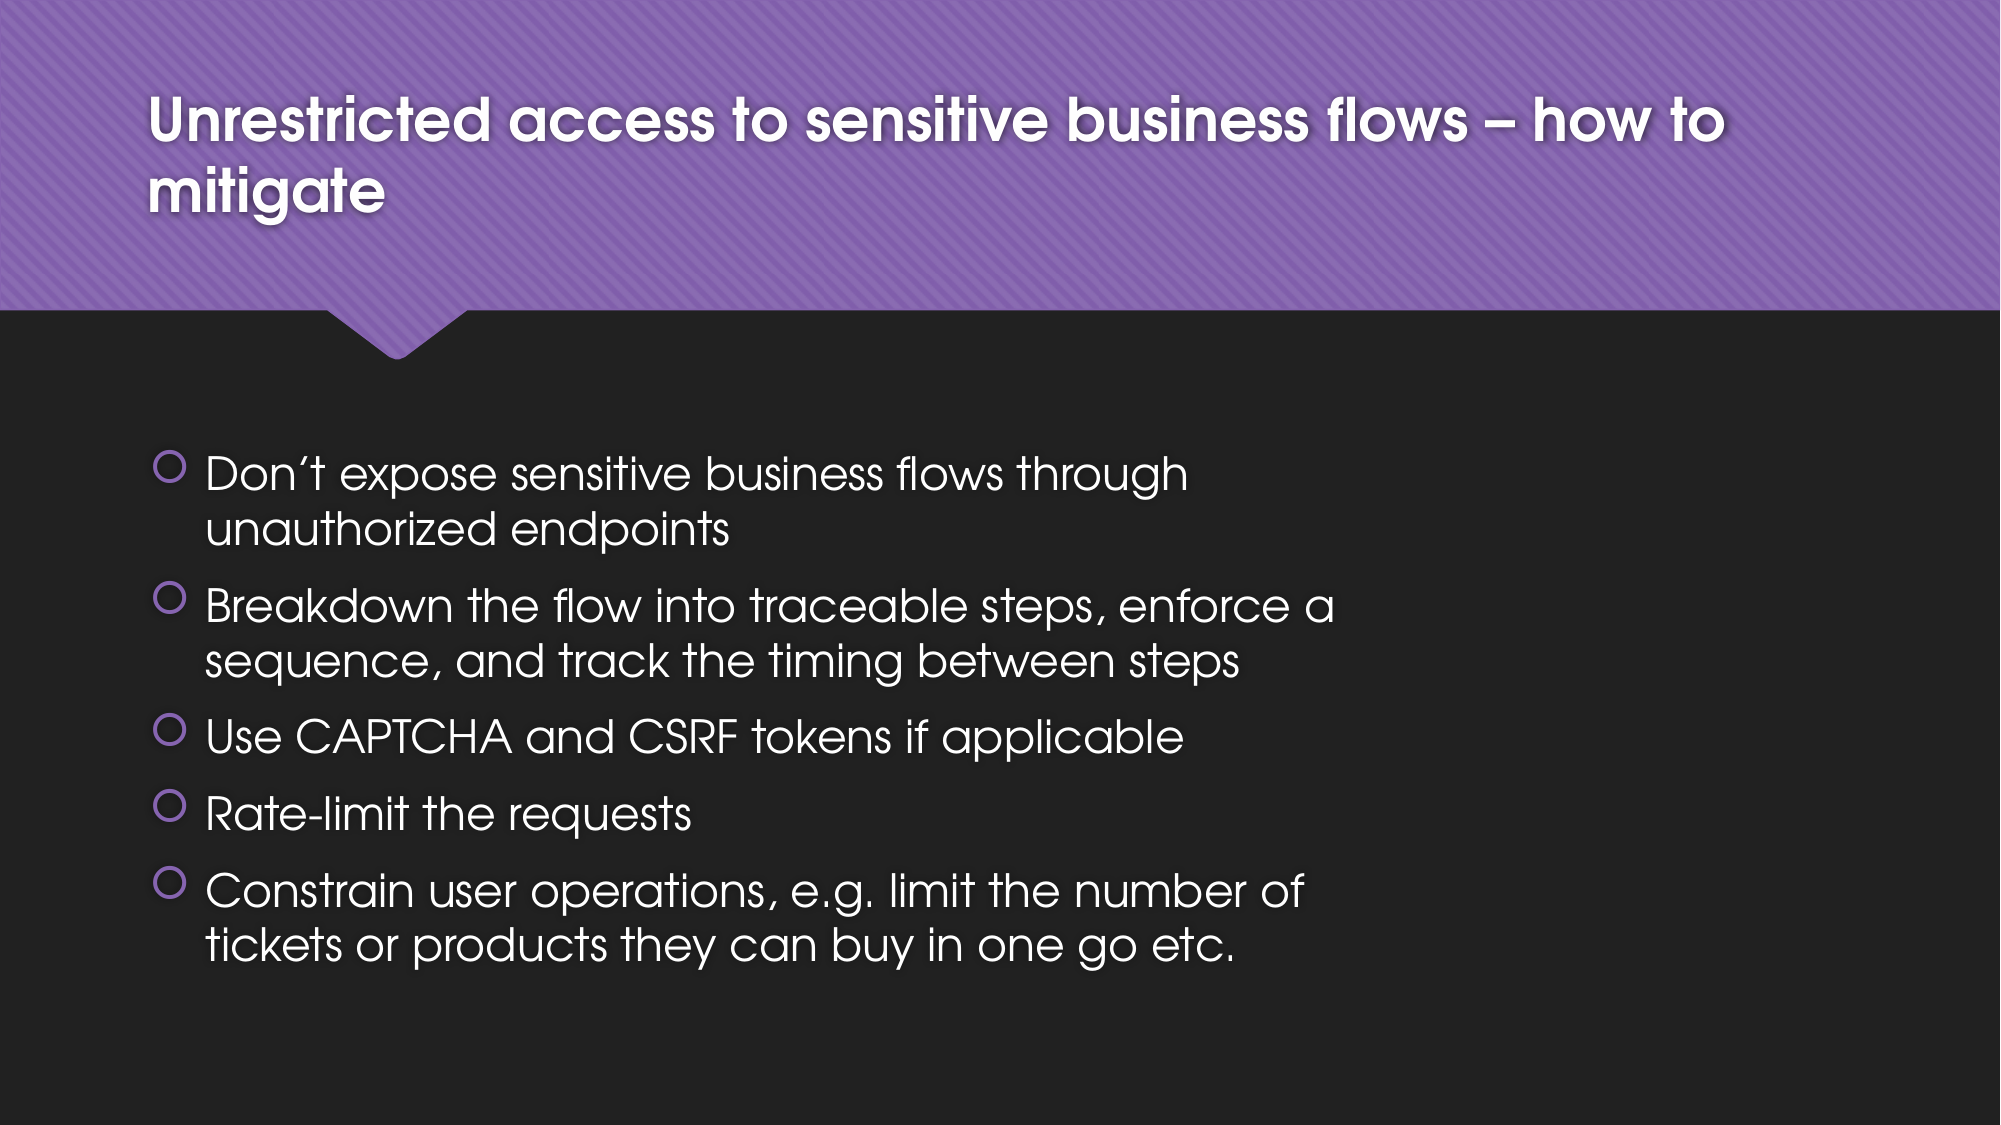

# Unrestricted access to sensitive business flows – how to mitigate
Don’t expose sensitive business flows through unauthorized endpoints
Breakdown the flow into traceable steps, enforce a sequence, and track the timing between steps
Use CAPTCHA and CSRF tokens if applicable
Rate-limit the requests
Constrain user operations, e.g. limit the number of tickets or products they can buy in one go etc.